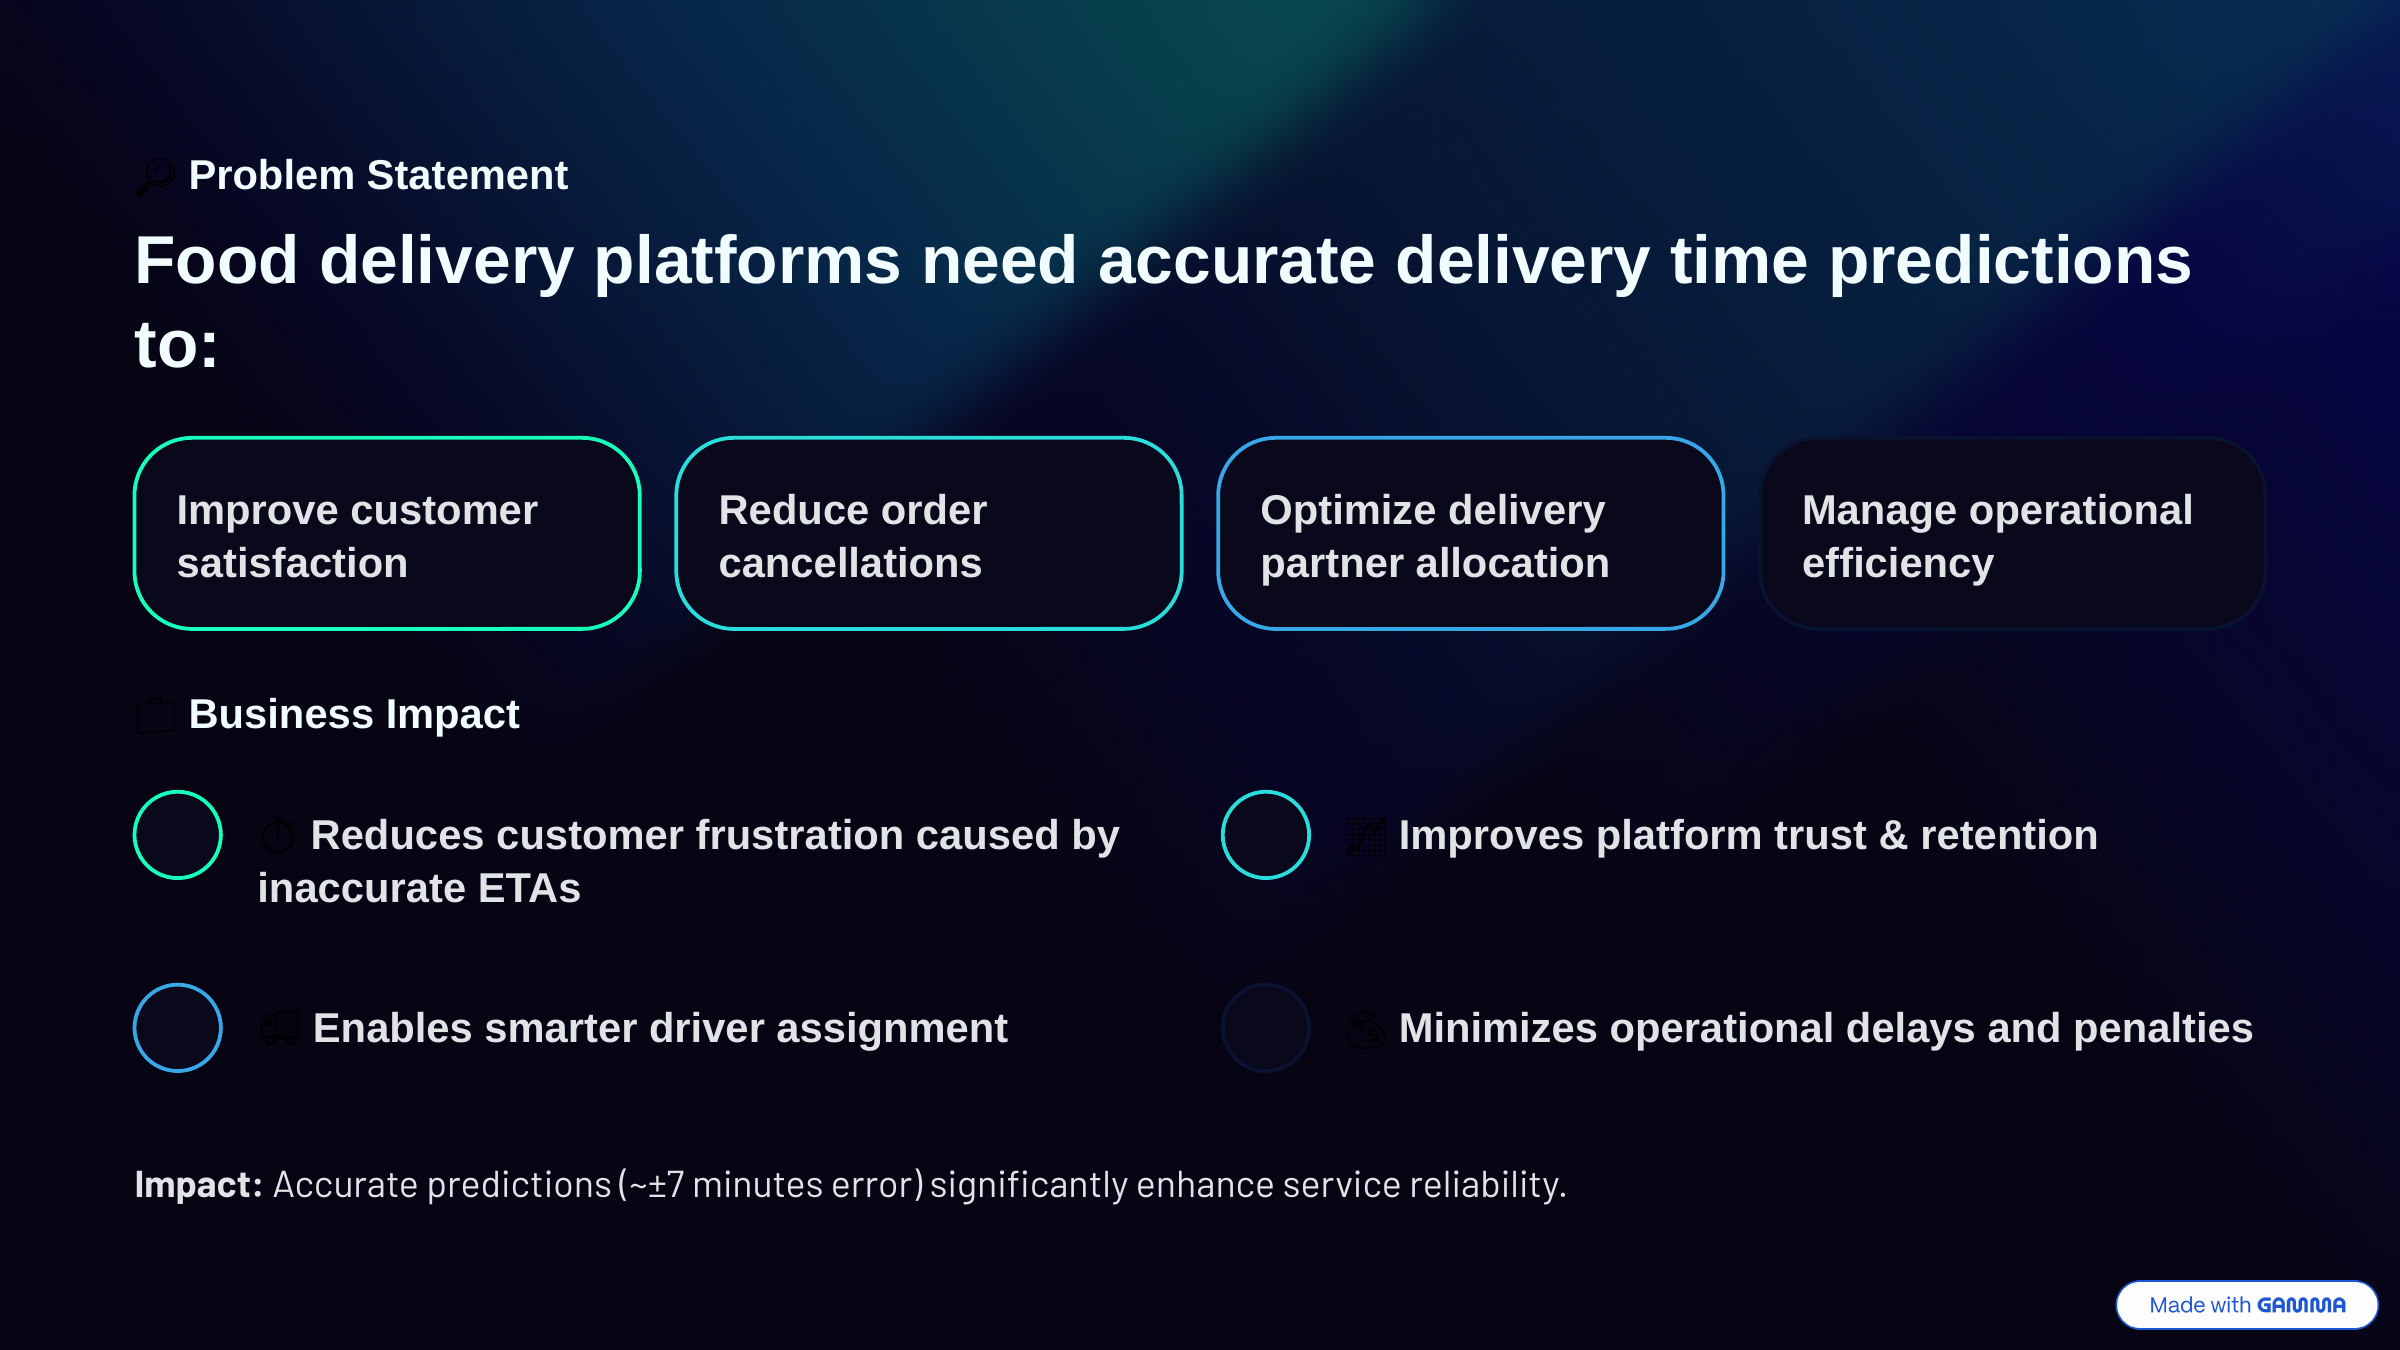

🔎 Problem Statement
Food delivery platforms need accurate delivery time predictions to:

Improve customer satisfaction
Reduce order cancellations
Optimize delivery partner allocation
Manage operational efficiency
💼 Business Impact

⏱ Reduces customer frustration caused by inaccurate ETAs
📈 Improves platform trust & retention

🚚 Enables smarter driver assignment
💰 Minimizes operational delays and penalties
Impact: Accurate predictions (~±7 minutes error) significantly enhance service reliability.